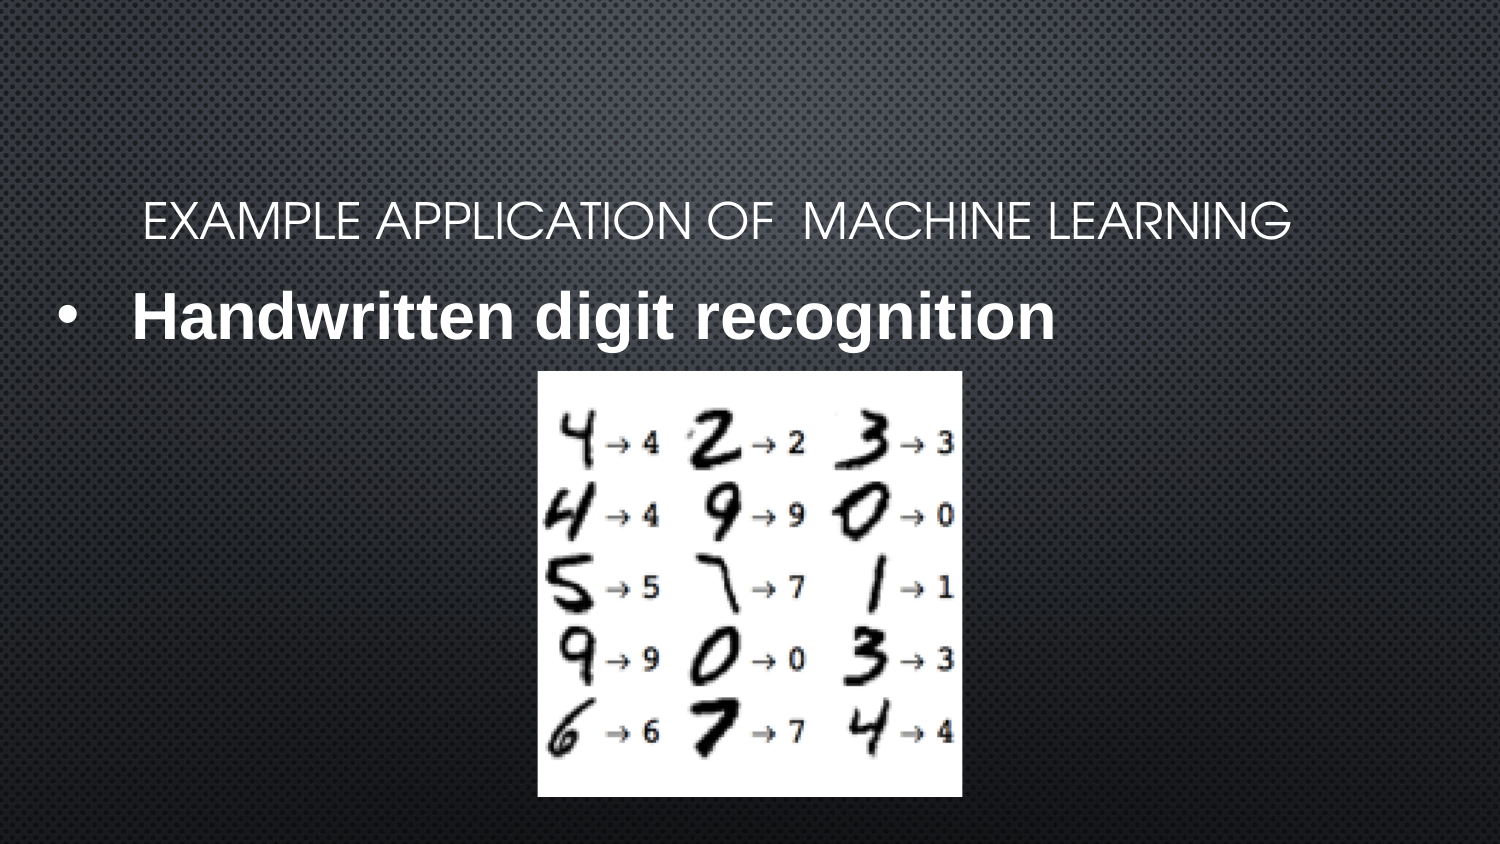

# Example Application of  Machine Learning
Handwritten digit recognition